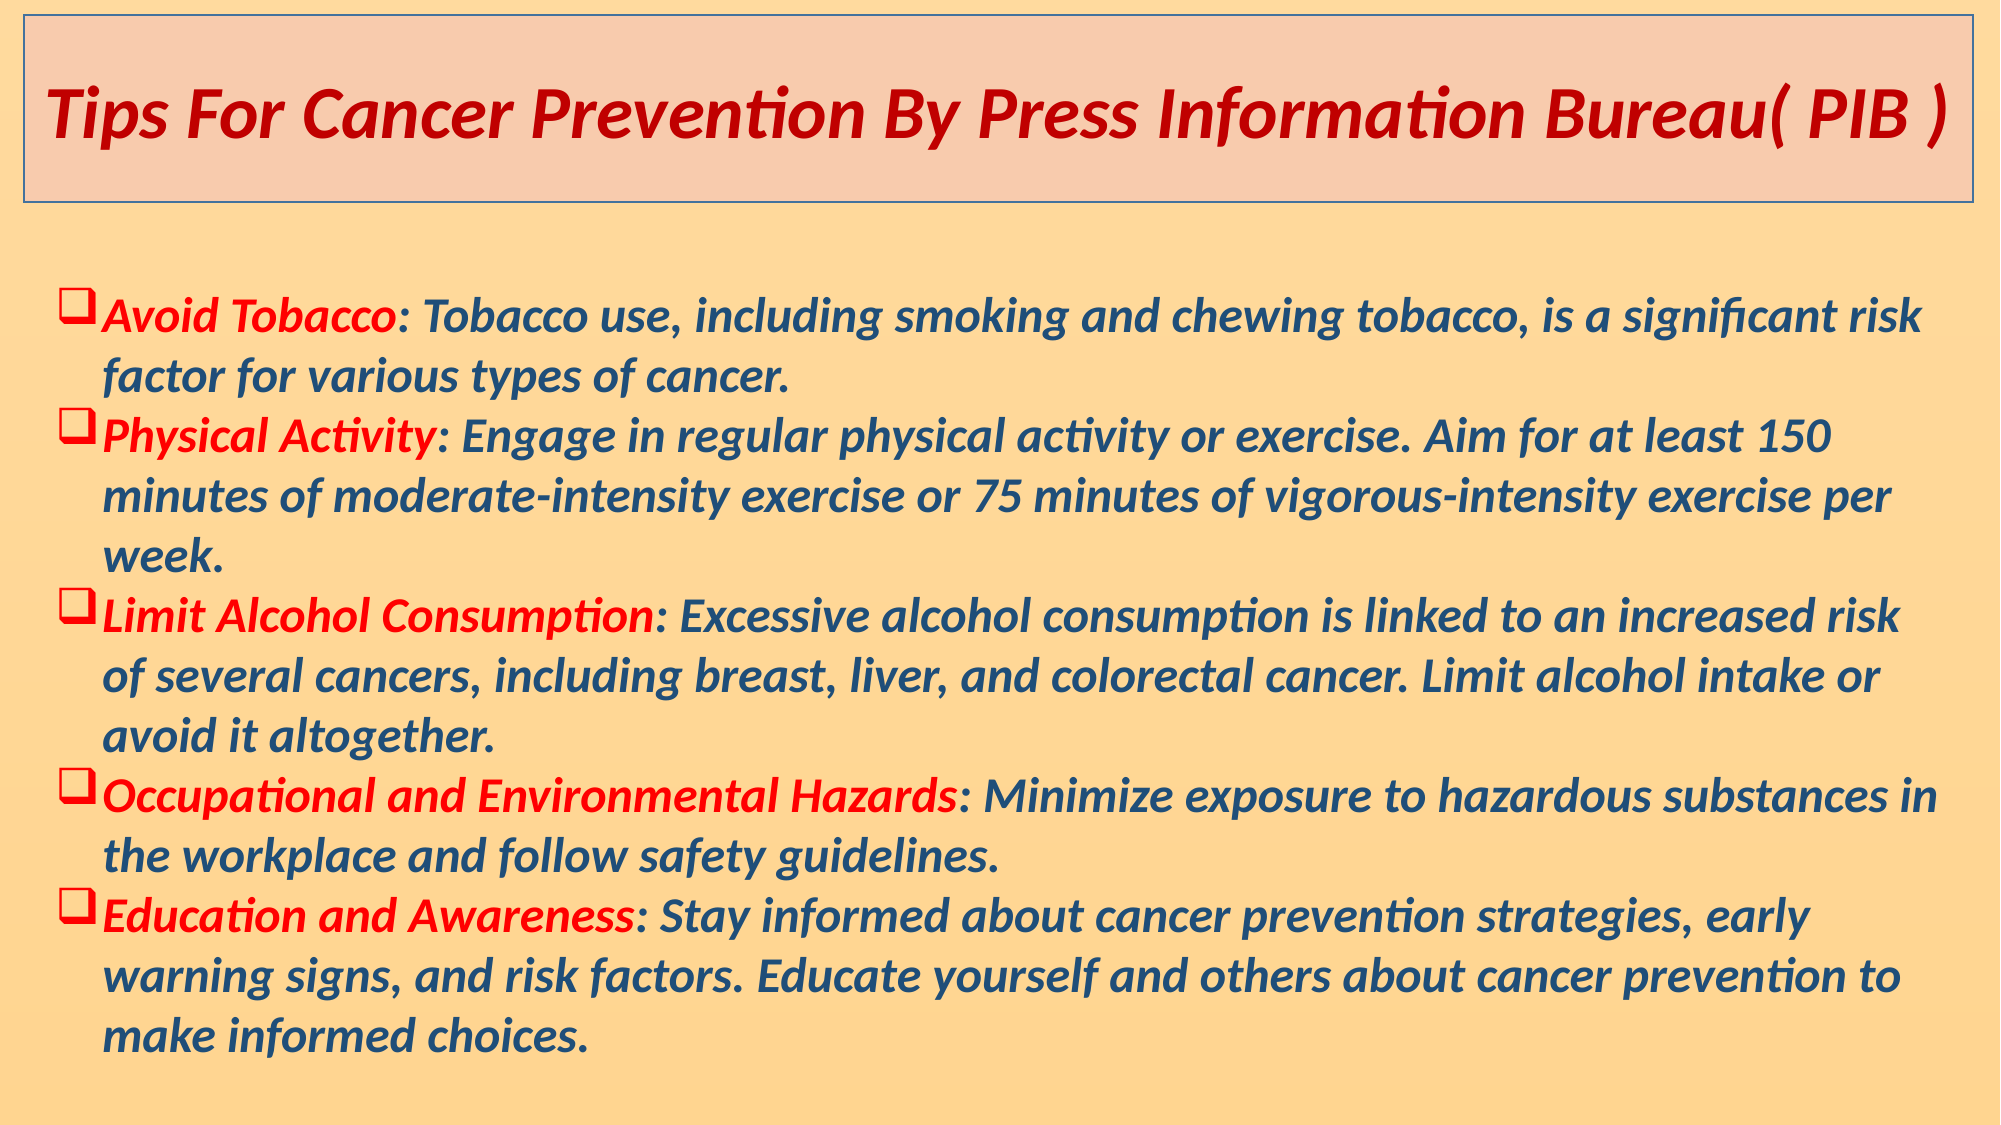

Tips For Cancer Prevention By Press Information Bureau( PIB )
Tips For Cancer Prevention By Press Information Bureau  ( PIB )
Avoid Tobacco: Tobacco use, including smoking and chewing tobacco, is a significant risk factor for various types of cancer.
Physical Activity: Engage in regular physical activity or exercise. Aim for at least 150 minutes of moderate-intensity exercise or 75 minutes of vigorous-intensity exercise per week.
Limit Alcohol Consumption: Excessive alcohol consumption is linked to an increased risk of several cancers, including breast, liver, and colorectal cancer. Limit alcohol intake or avoid it altogether.
Occupational and Environmental Hazards: Minimize exposure to hazardous substances in the workplace and follow safety guidelines.
Education and Awareness: Stay informed about cancer prevention strategies, early warning signs, and risk factors. Educate yourself and others about cancer prevention to make informed choices.